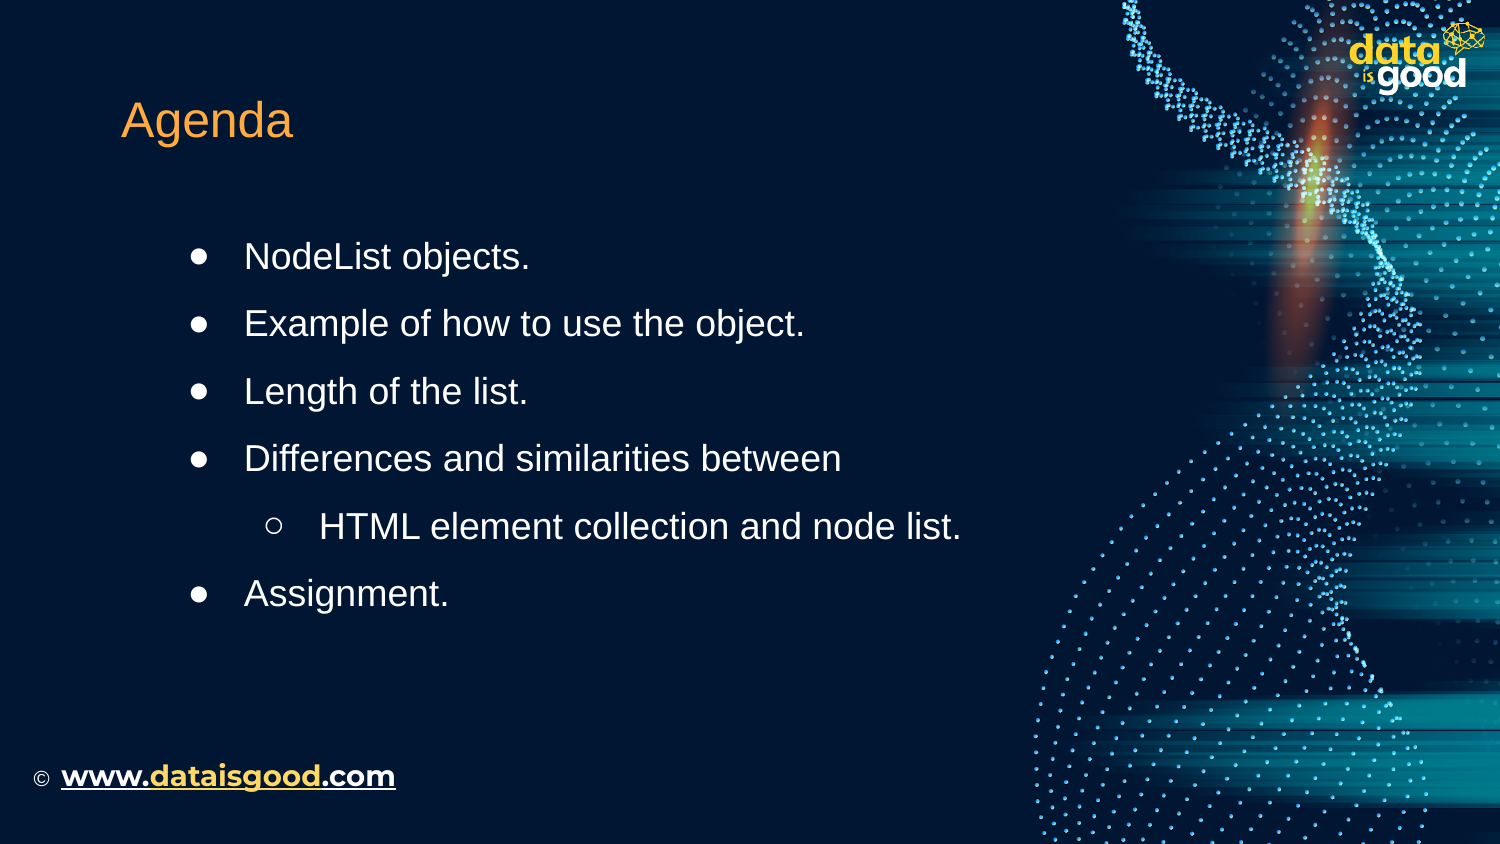

# Agenda
NodeList objects.
Example of how to use the object.
Length of the list.
Differences and similarities between
HTML element collection and node list.
Assignment.